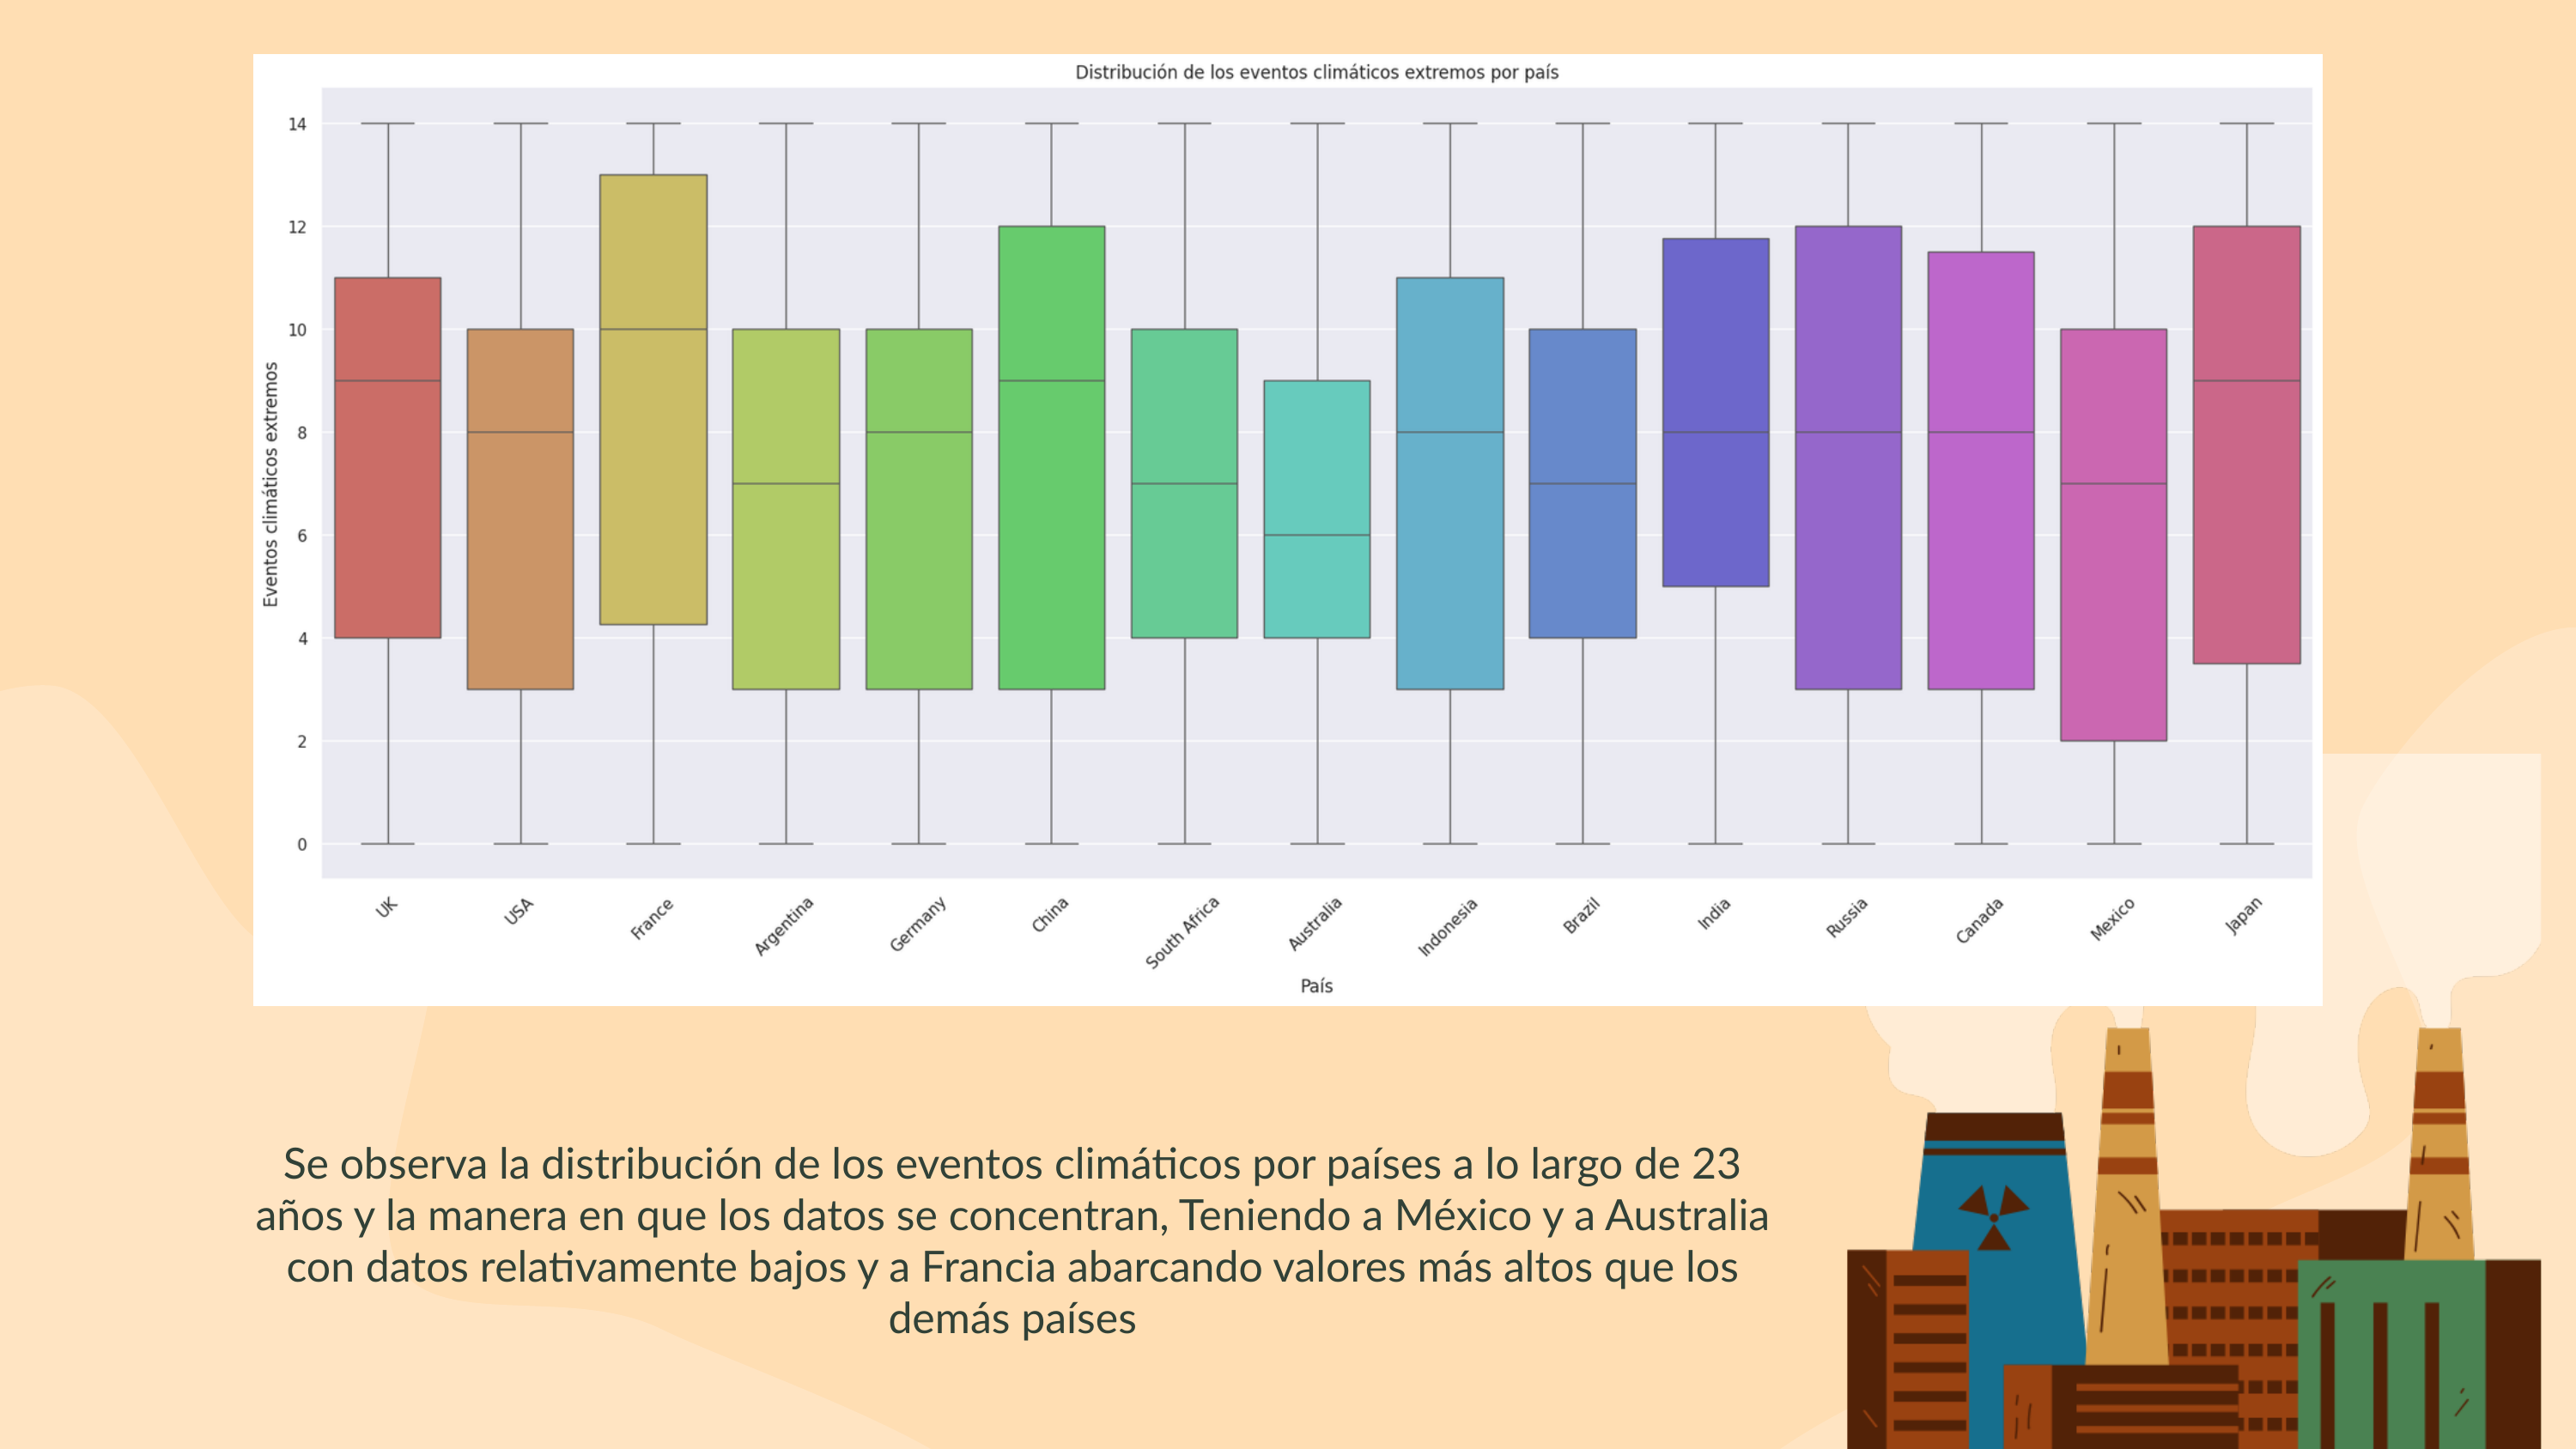

Se observa la distribución de los eventos climáticos por países a lo largo de 23 años y la manera en que los datos se concentran, Teniendo a México y a Australia con datos relativamente bajos y a Francia abarcando valores más altos que los demás países